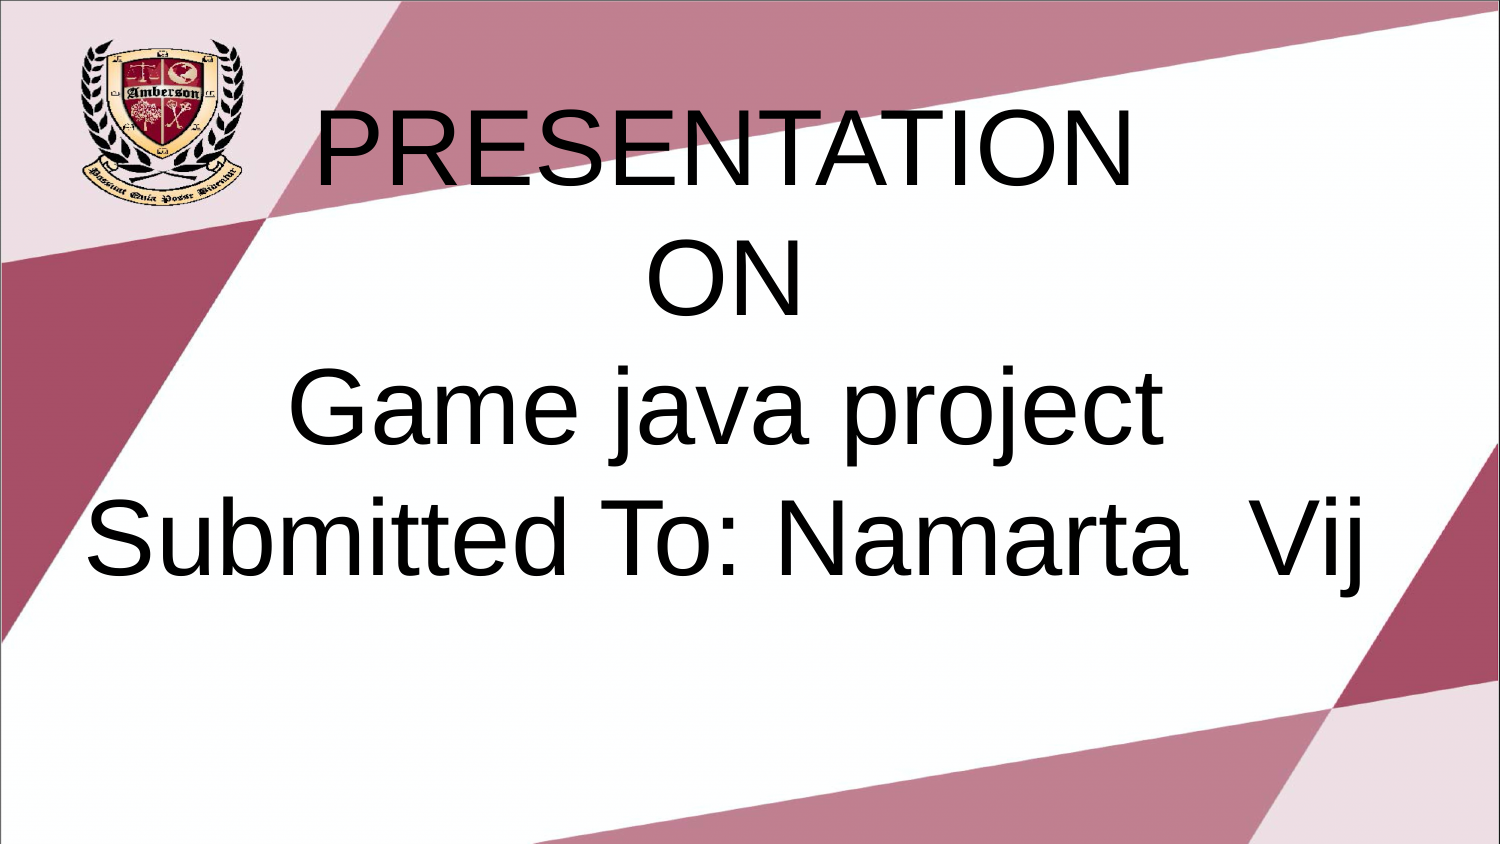

# PRESENTATION
ON
Game java project
Submitted To: Namarta  Vij